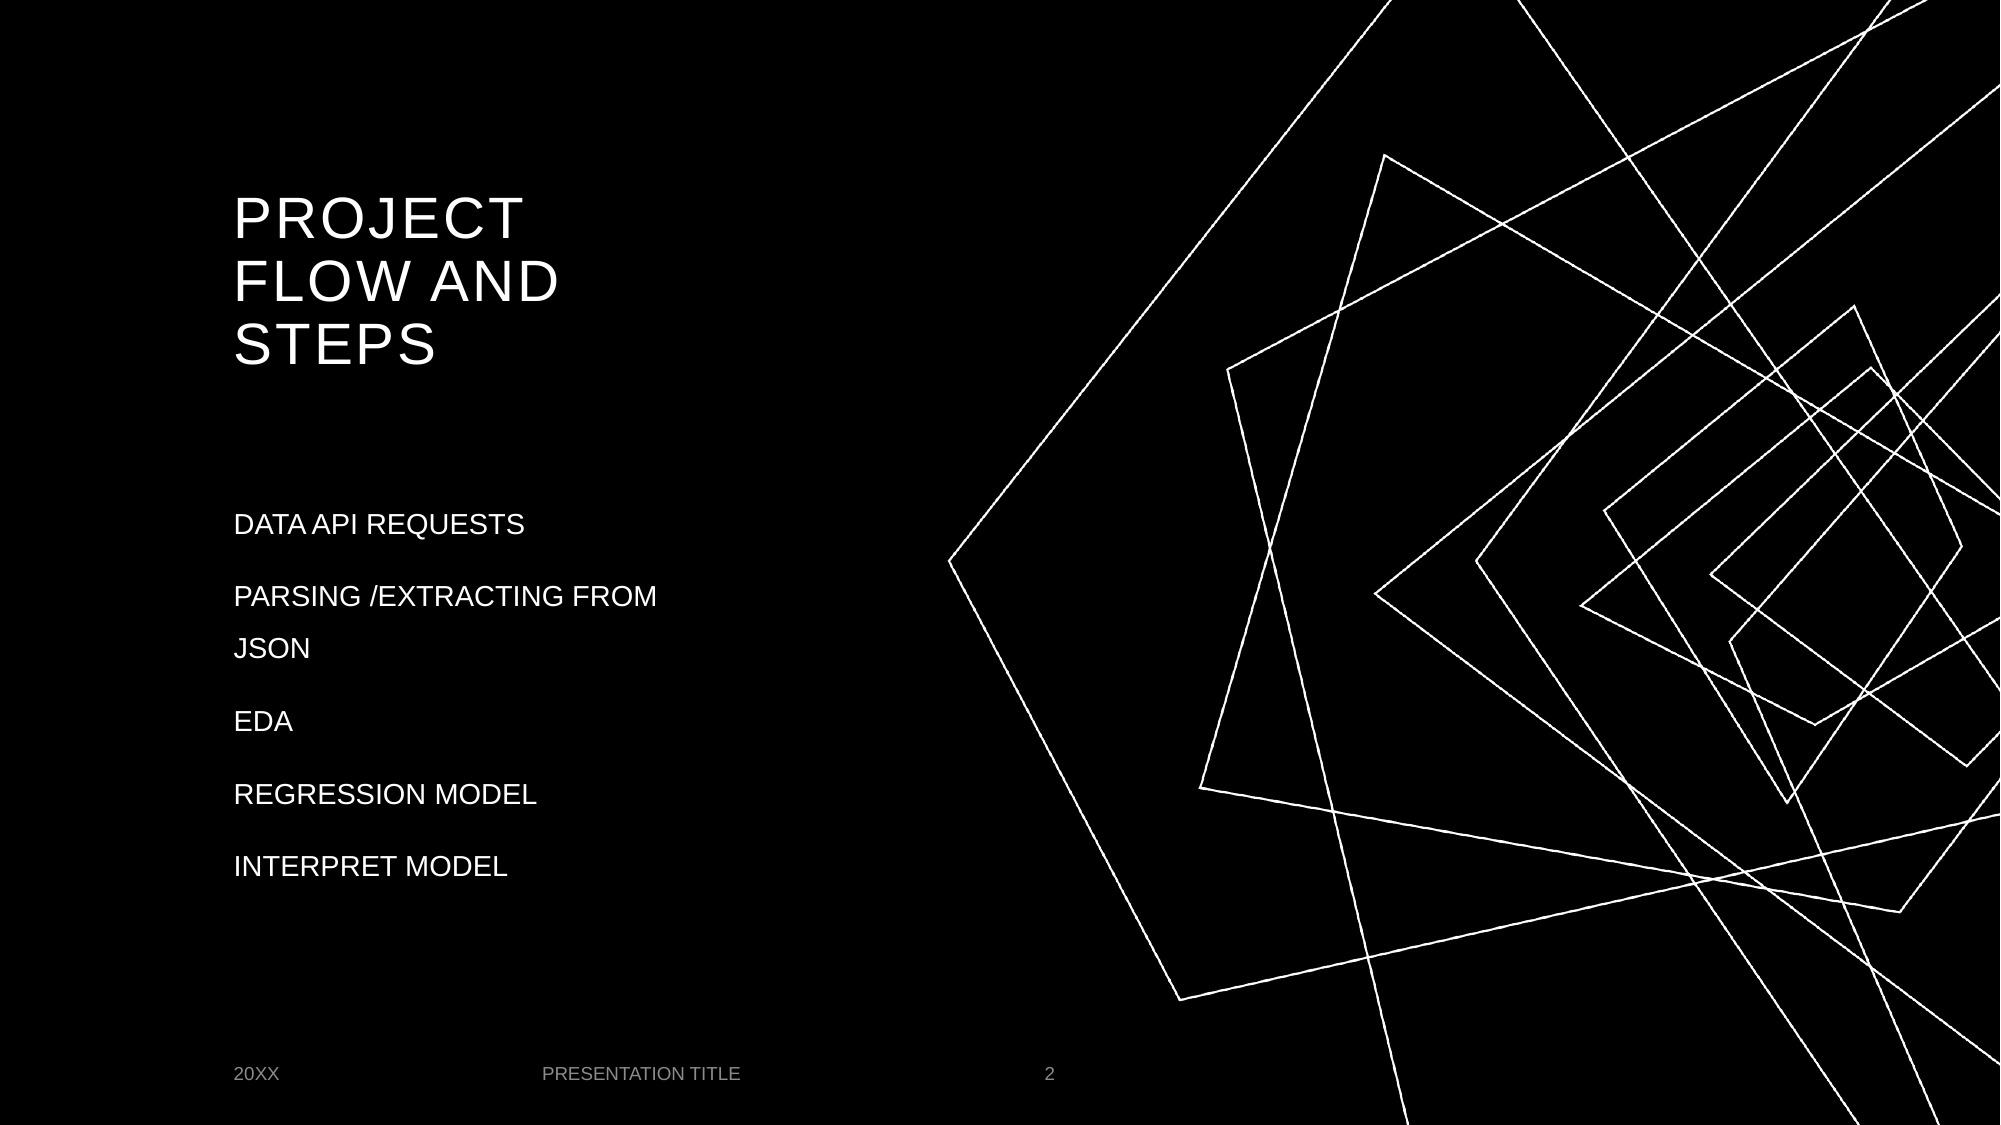

# project flow and steps
DATA API REQUESTS
PARSING /EXTRACTING FROM JSON
EDA
REGRESSION MODEL
INTERPRET MODEL
PRESENTATION TITLE
20XX
2